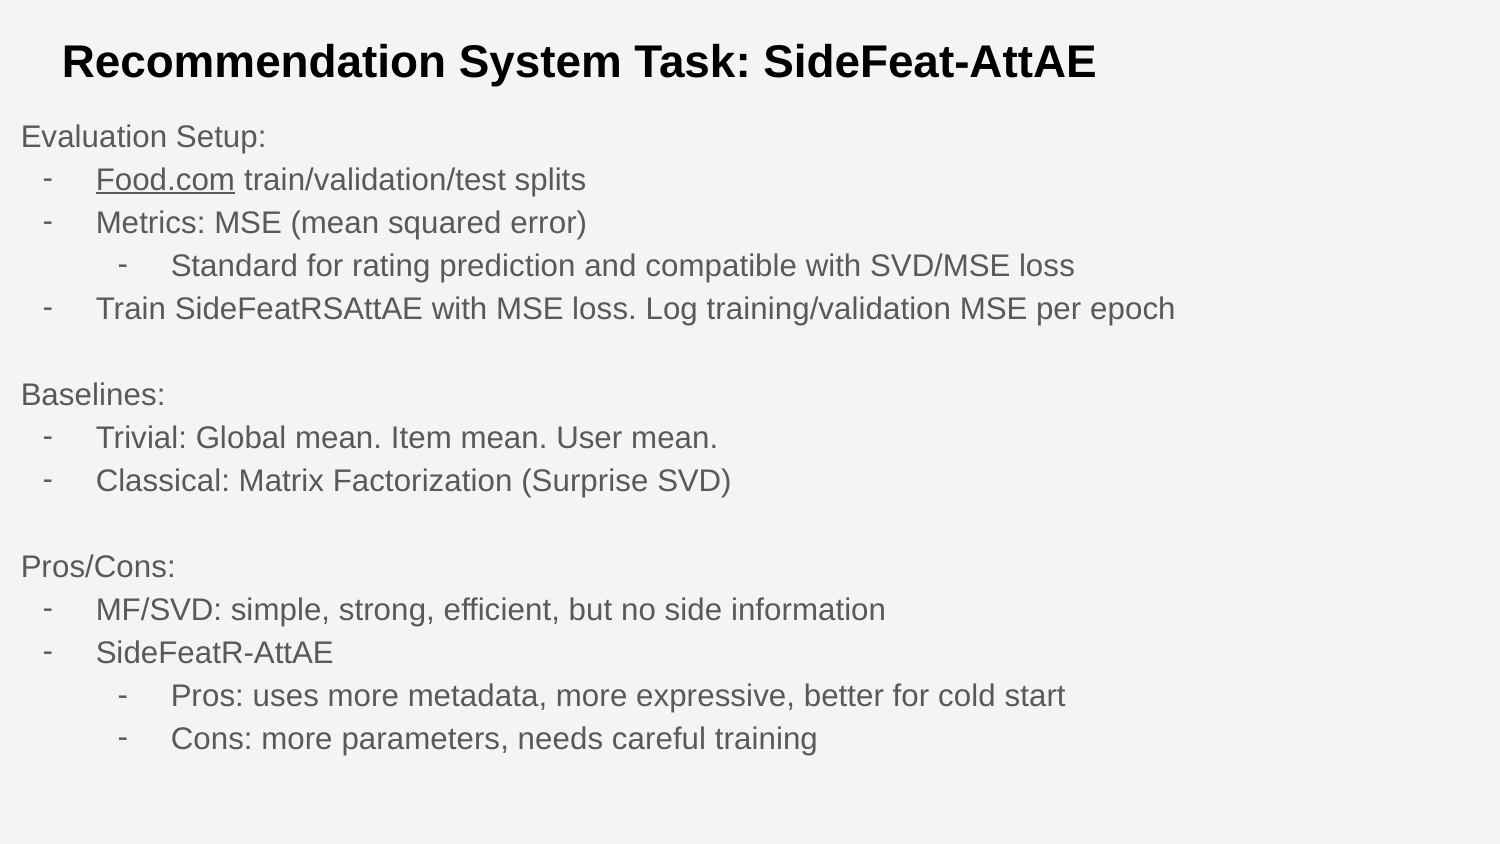

Recommendation System Task: SideFeat-AttAE
Evaluation Setup:
Food.com train/validation/test splits
Metrics: MSE (mean squared error)
Standard for rating prediction and compatible with SVD/MSE loss
Train SideFeatRSAttAE with MSE loss. Log training/validation MSE per epoch

Baselines:
Trivial: Global mean. Item mean. User mean.
Classical: Matrix Factorization (Surprise SVD)

Pros/Cons:
MF/SVD: simple, strong, efficient, but no side information
SideFeatR-AttAE
Pros: uses more metadata, more expressive, better for cold start
Cons: more parameters, needs careful training